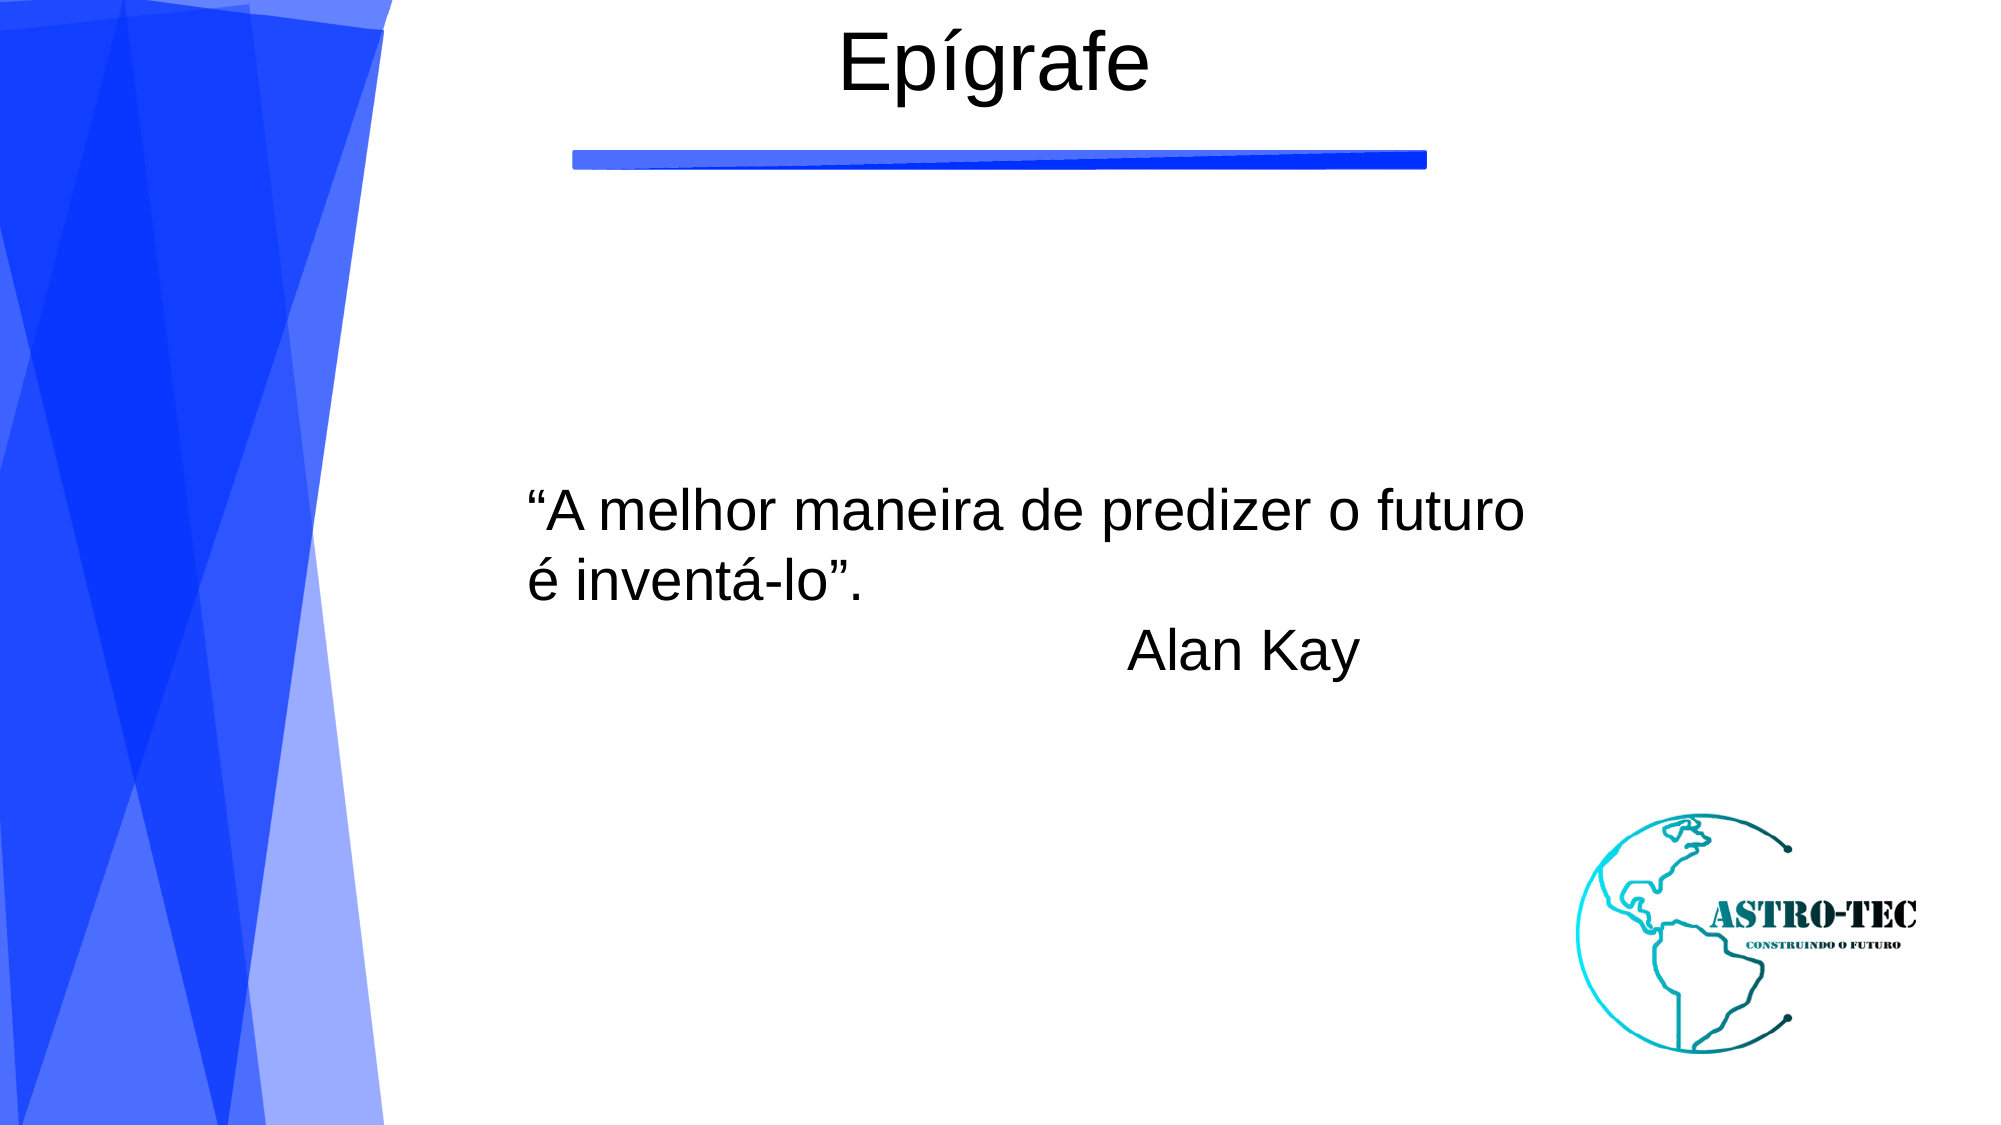

Epígrafe
“A melhor maneira de predizer o futuro é inventá-lo”.
 				Alan Kay